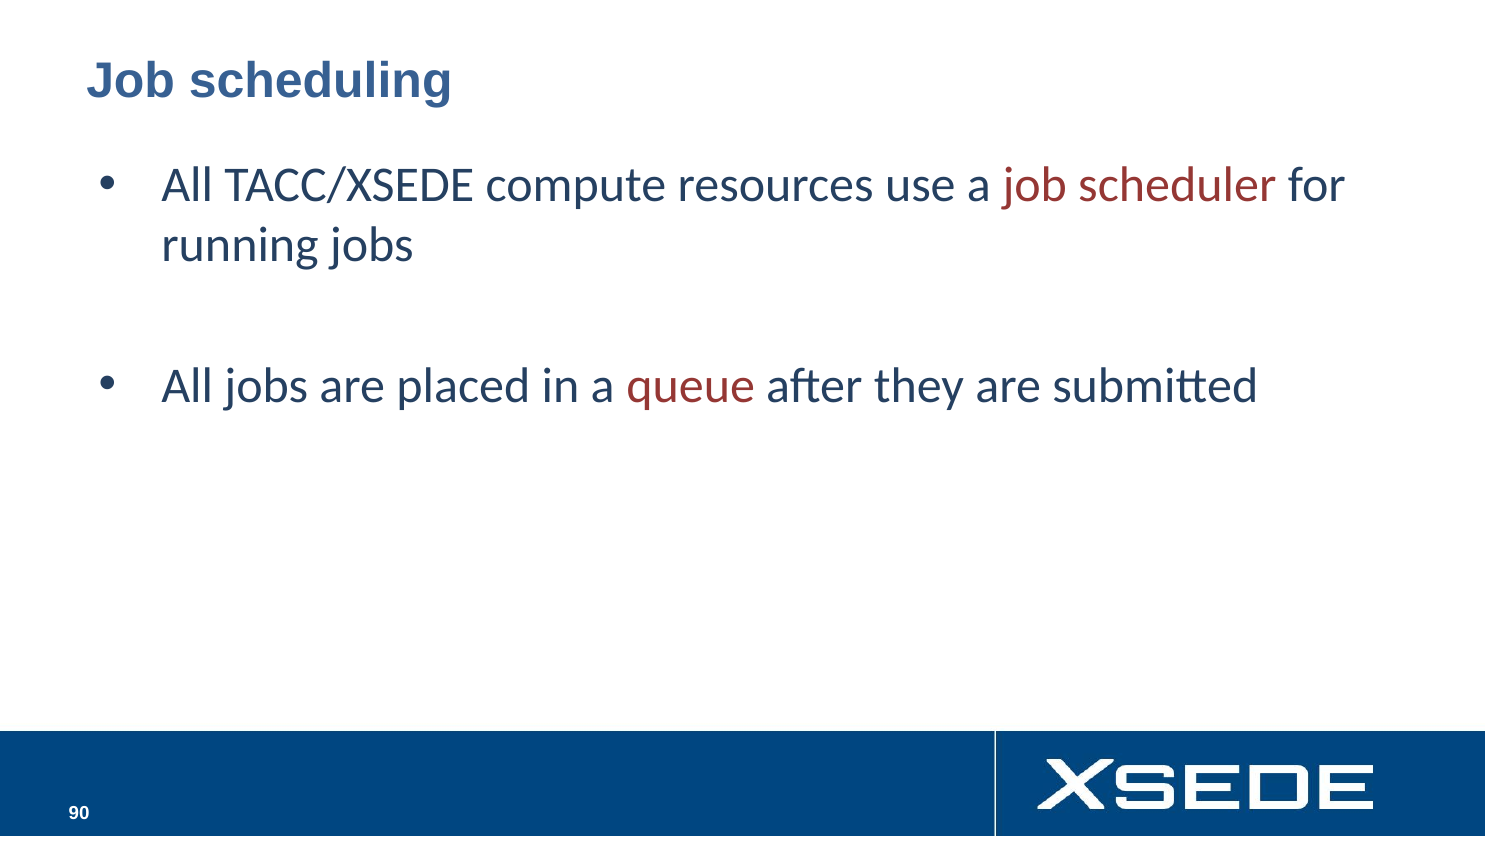

# Job scheduling
All TACC/XSEDE compute resources use a job scheduler for running jobs

All jobs are placed in a queue after they are submitted

90